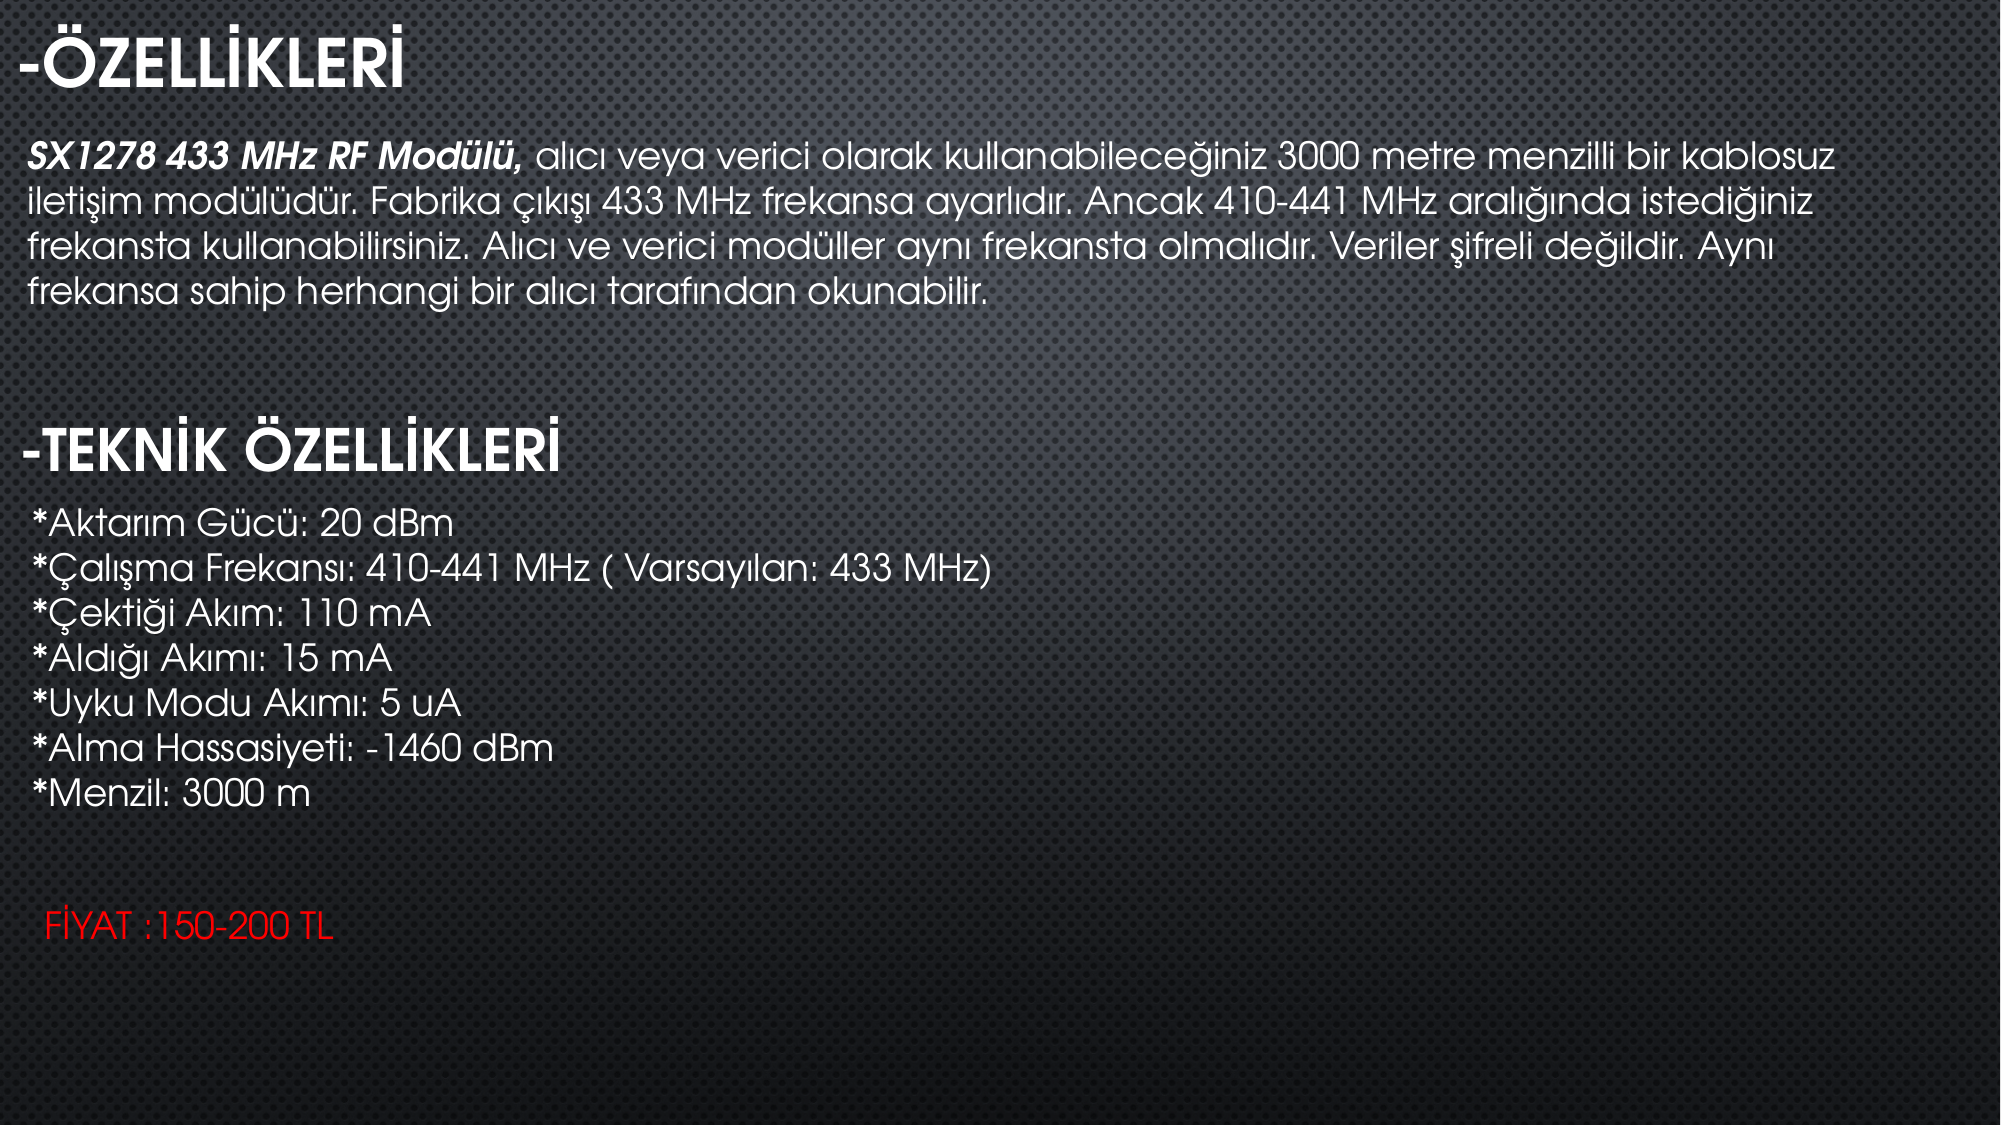

# -özellikleri
SX1278 433 MHz RF Modülü, alıcı veya verici olarak kullanabileceğiniz 3000 metre menzilli bir kablosuz iletişim modülüdür. Fabrika çıkışı 433 MHz frekansa ayarlıdır. Ancak 410-441 MHz aralığında istediğiniz frekansta kullanabilirsiniz. Alıcı ve verici modüller aynı frekansta olmalıdır. Veriler şifreli değildir. Aynı frekansa sahip herhangi bir alıcı tarafından okunabilir.
-TEKNİK ÖZELLİKLERİ
*Aktarım Gücü: 20 dBm
*Çalışma Frekansı: 410-441 MHz ( Varsayılan: 433 MHz)
*Çektiği Akım: 110 mA
*Aldığı Akımı: 15 mA
*Uyku Modu Akımı: 5 uA
*Alma Hassasiyeti: -1460 dBm
*Menzil: 3000 m

FİYAT :150-200 TL